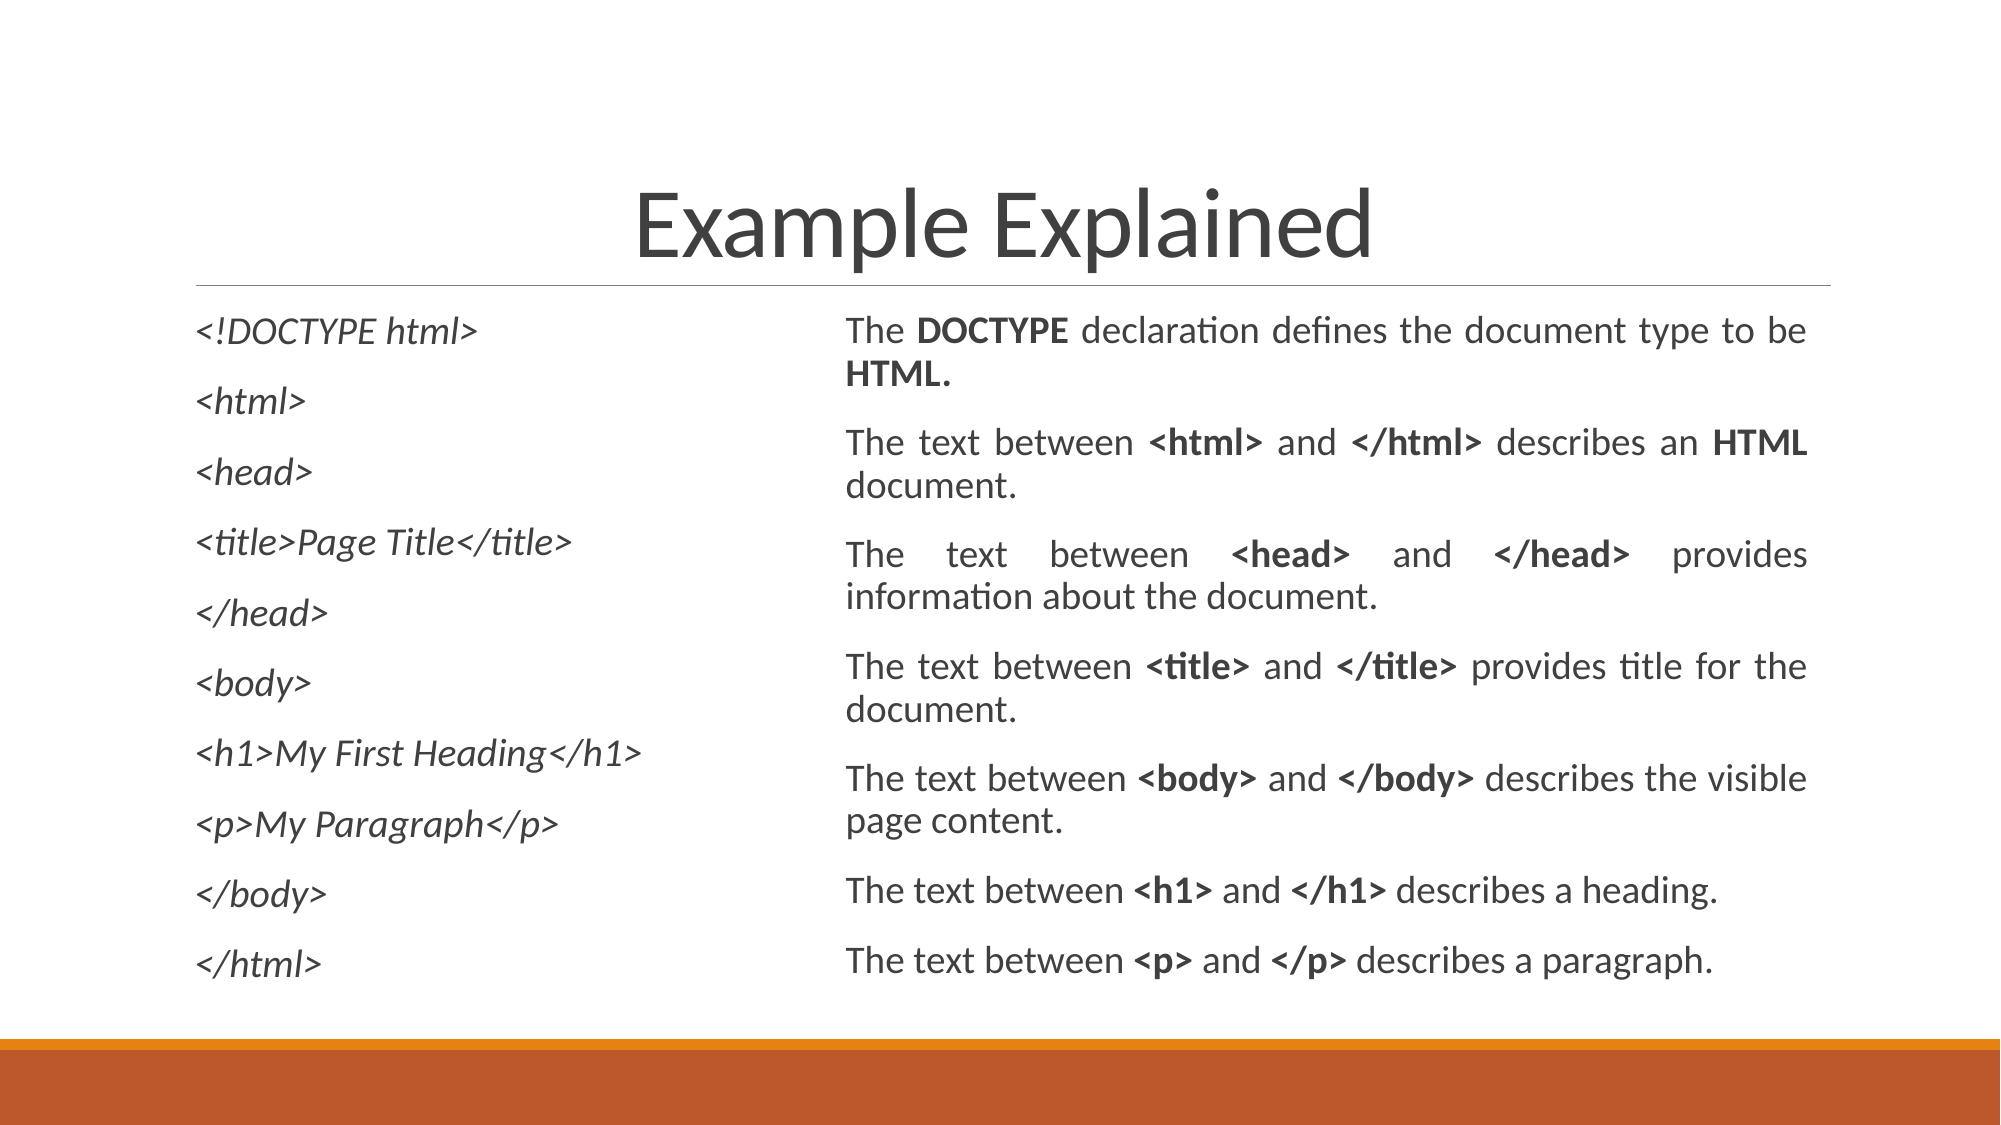

# Example Explained
<!DOCTYPE html>
<html>
<head>
<title>Page Title</title>
</head>
<body>
<h1>My First Heading</h1>
<p>My Paragraph</p>
</body>
</html>
The DOCTYPE declaration defines the document type to be HTML.
The text between <html> and </html> describes an HTML document.
The text between <head> and </head> provides information about the document.
The text between <title> and </title> provides title for the document.
The text between <body> and </body> describes the visible page content.
The text between <h1> and </h1> describes a heading.
The text between <p> and </p> describes a paragraph.